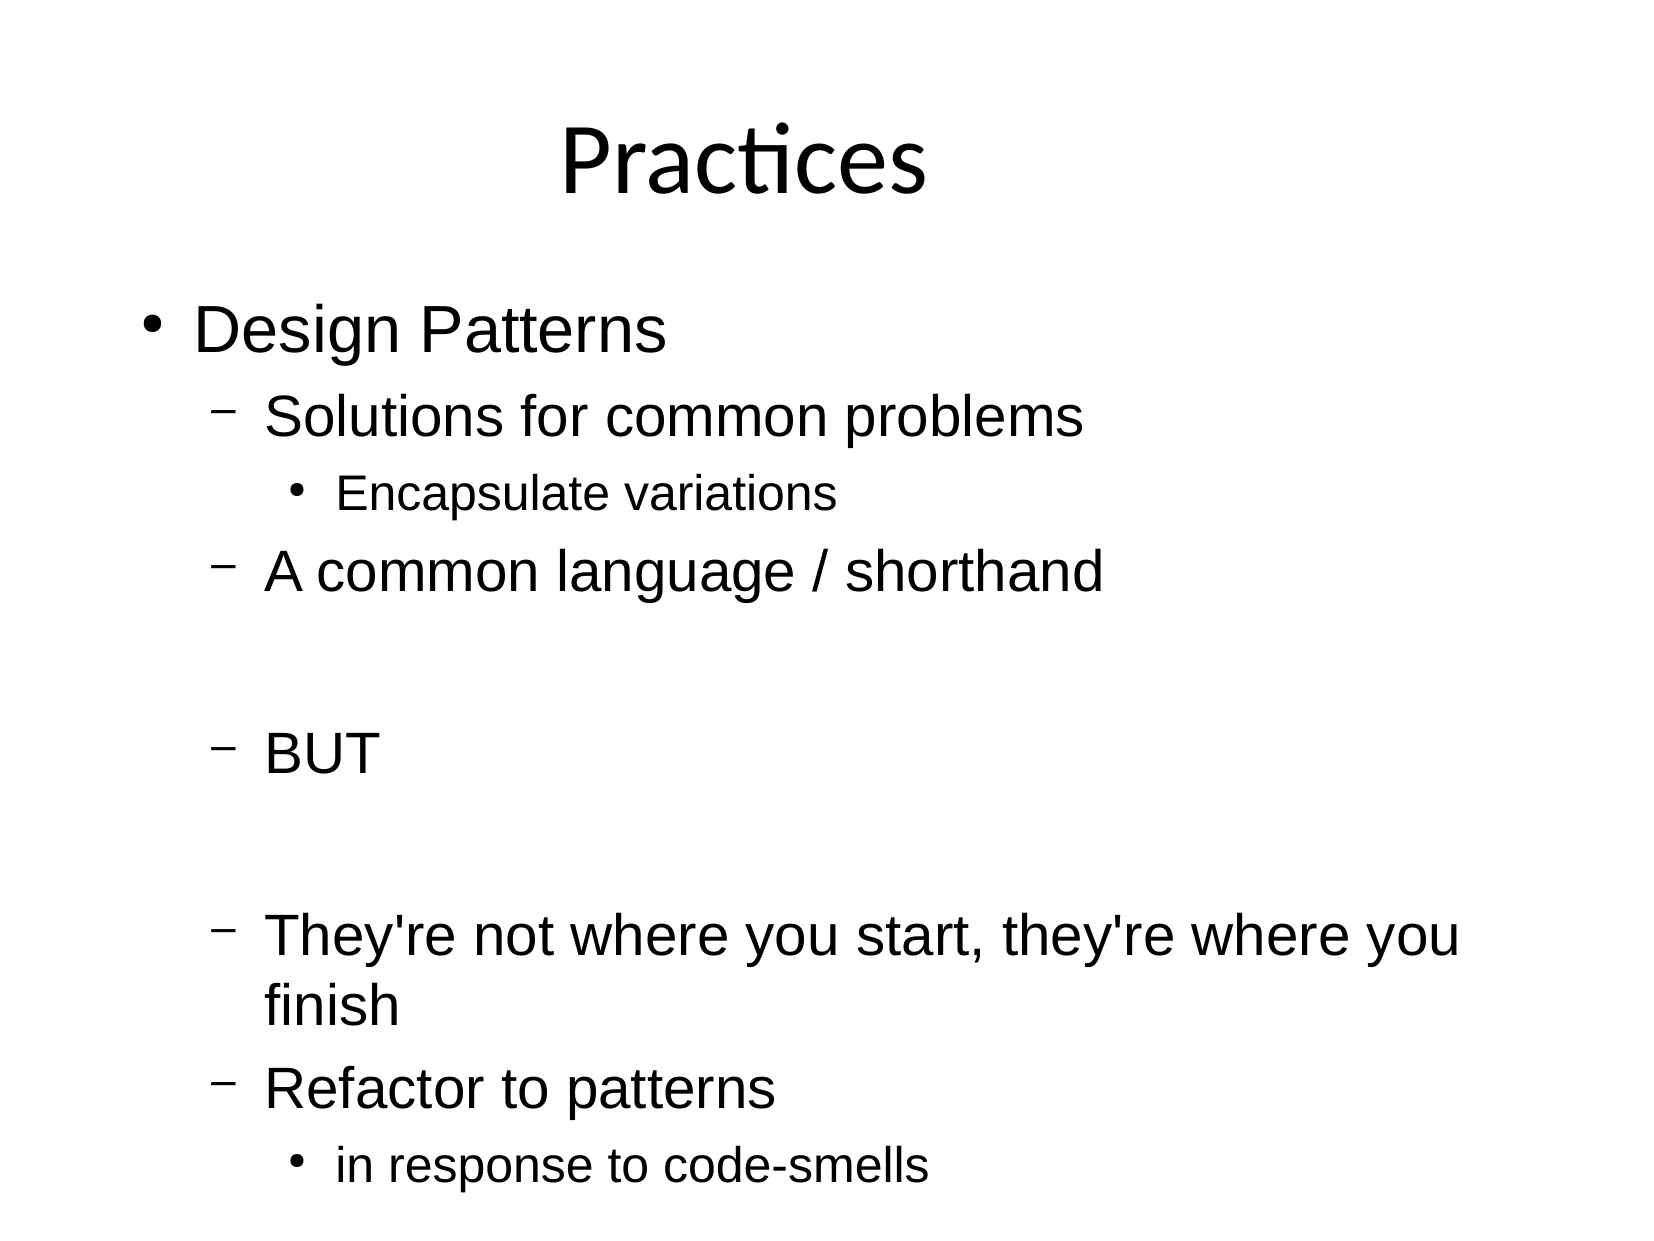

Practices
Design Patterns
Solutions for common problems
Encapsulate variations
A common language / shorthand

BUT

They're not where you start, they're where you finish
Refactor to patterns
in response to code-smells